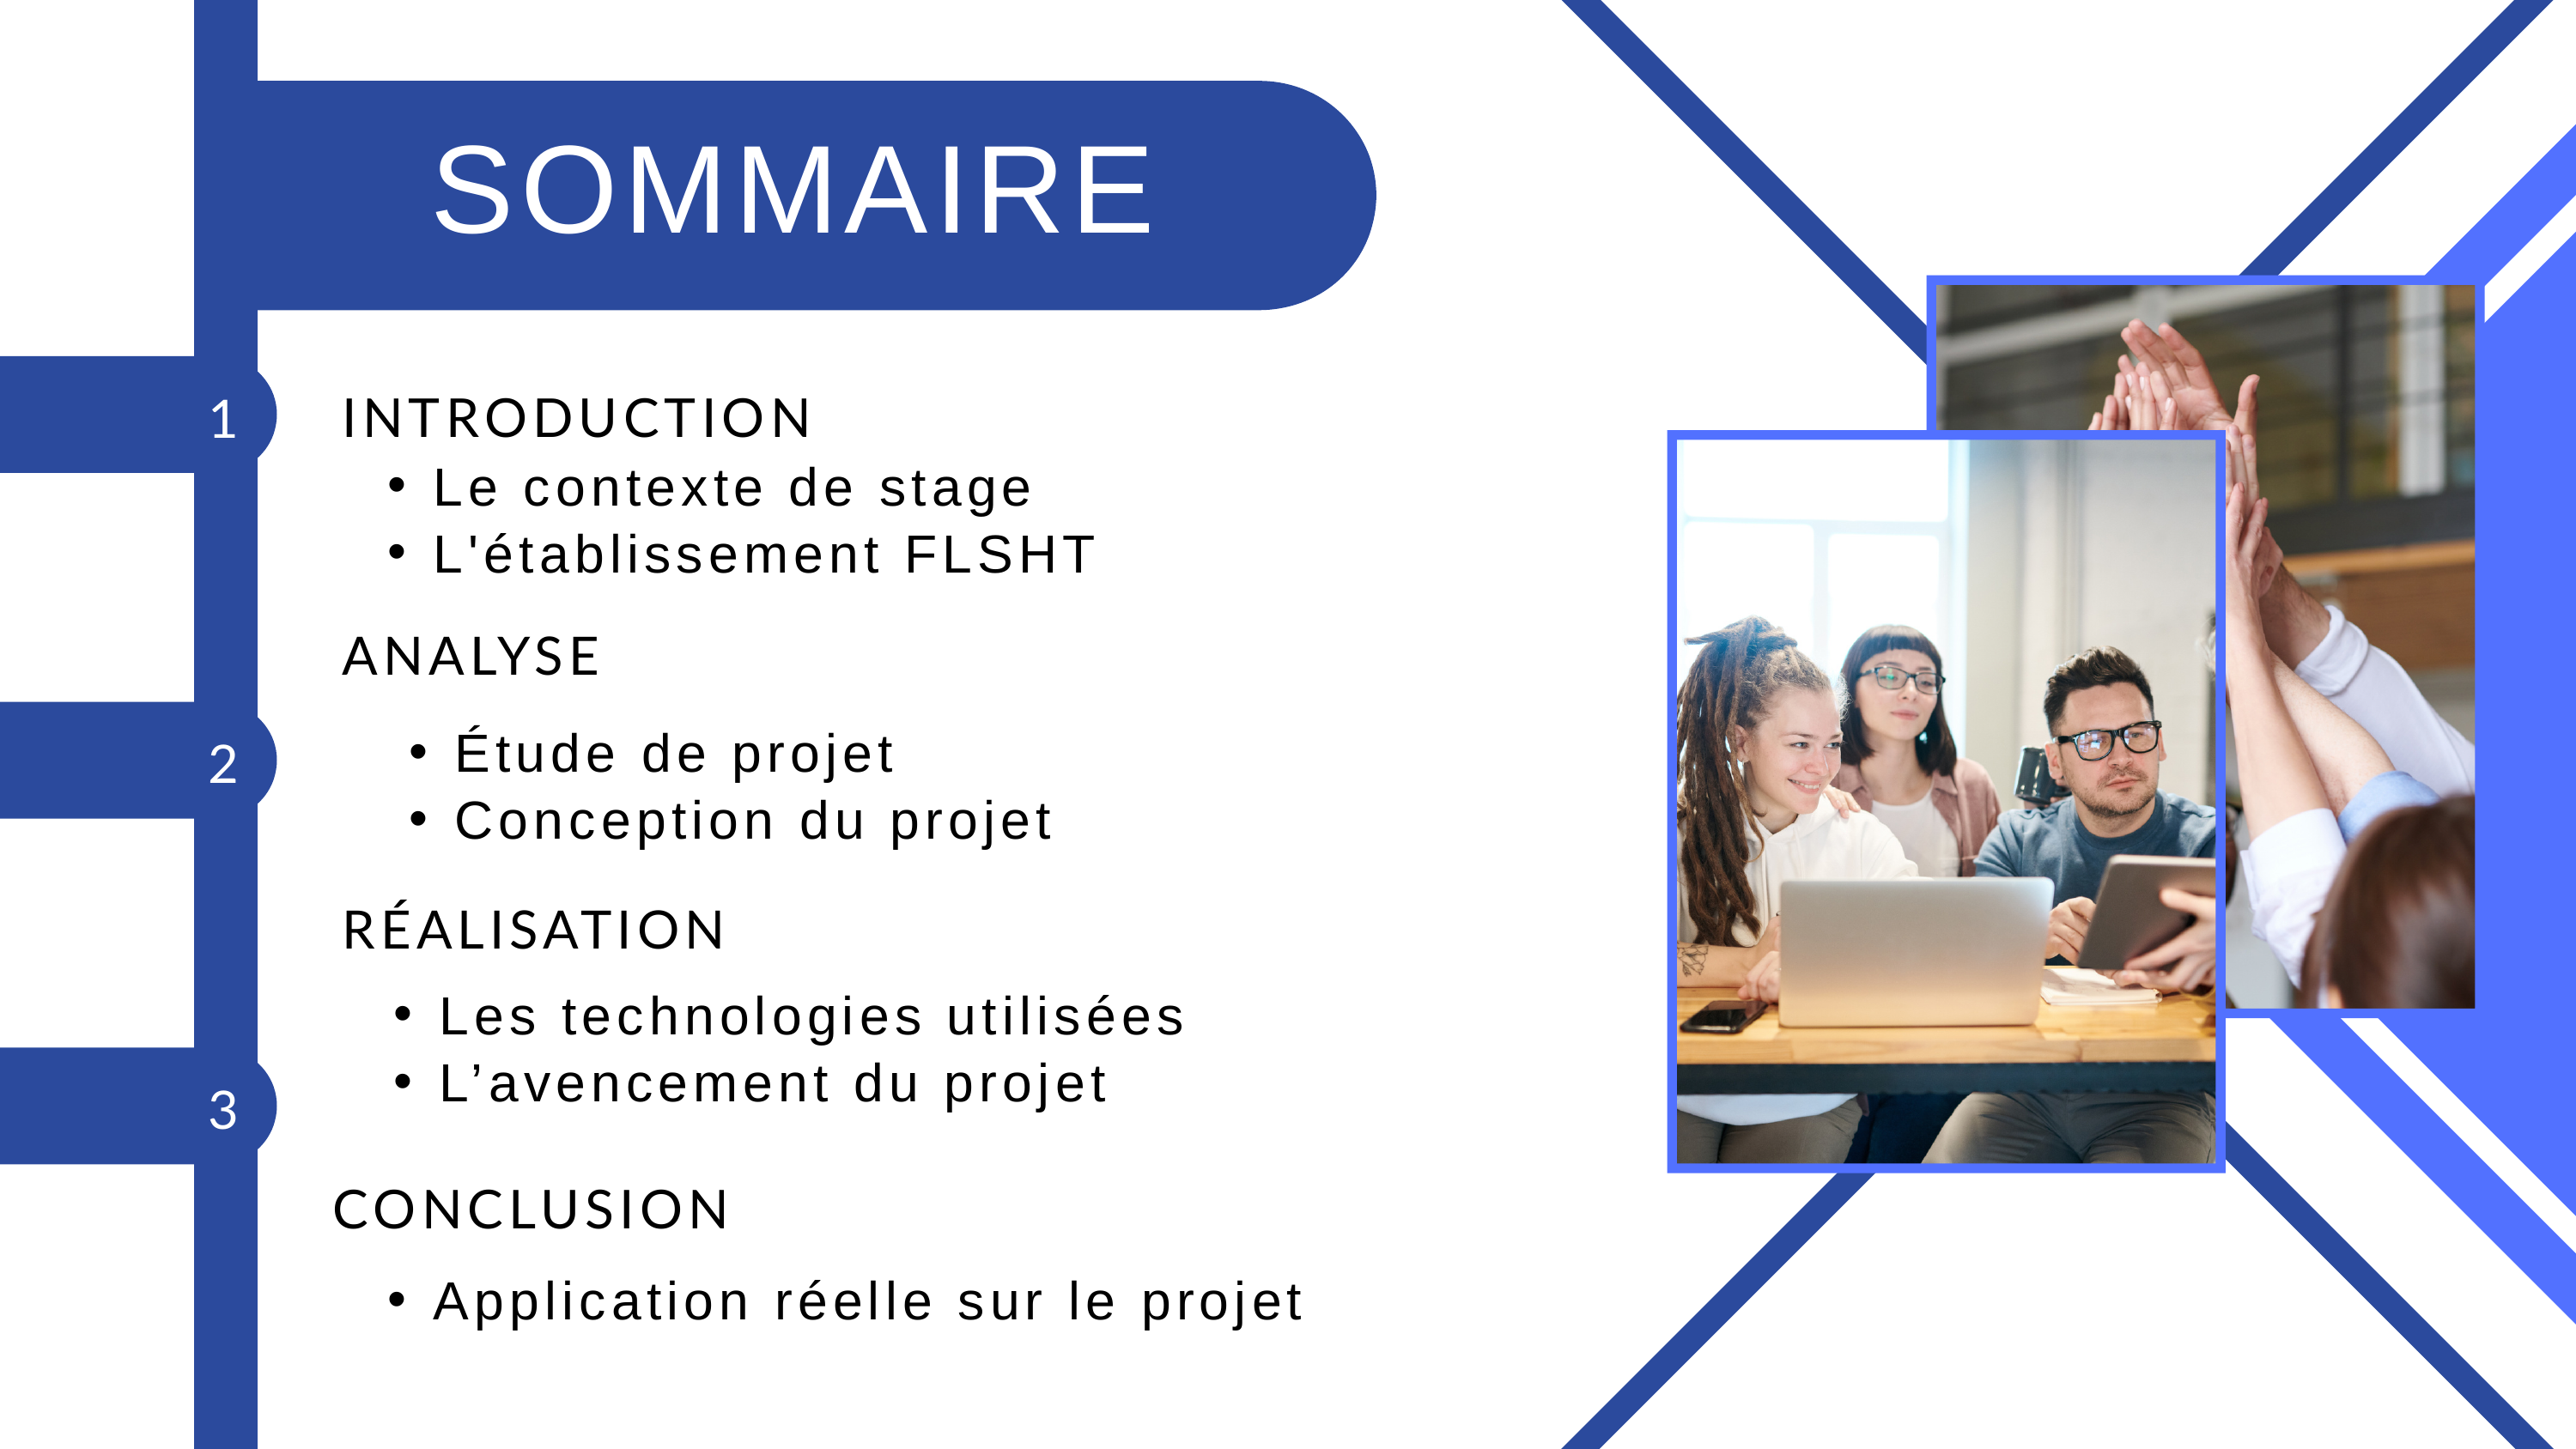

SOMMAIRE

INTRODUCTION
1

Le contexte de stage
L'établissement FLSHT
ANALYSE

Étude de projet
Conception du projet
2
RÉALISATION

Les technologies utilisées
L’avencement du projet
3

CONCLUSION
Application réelle sur le projet